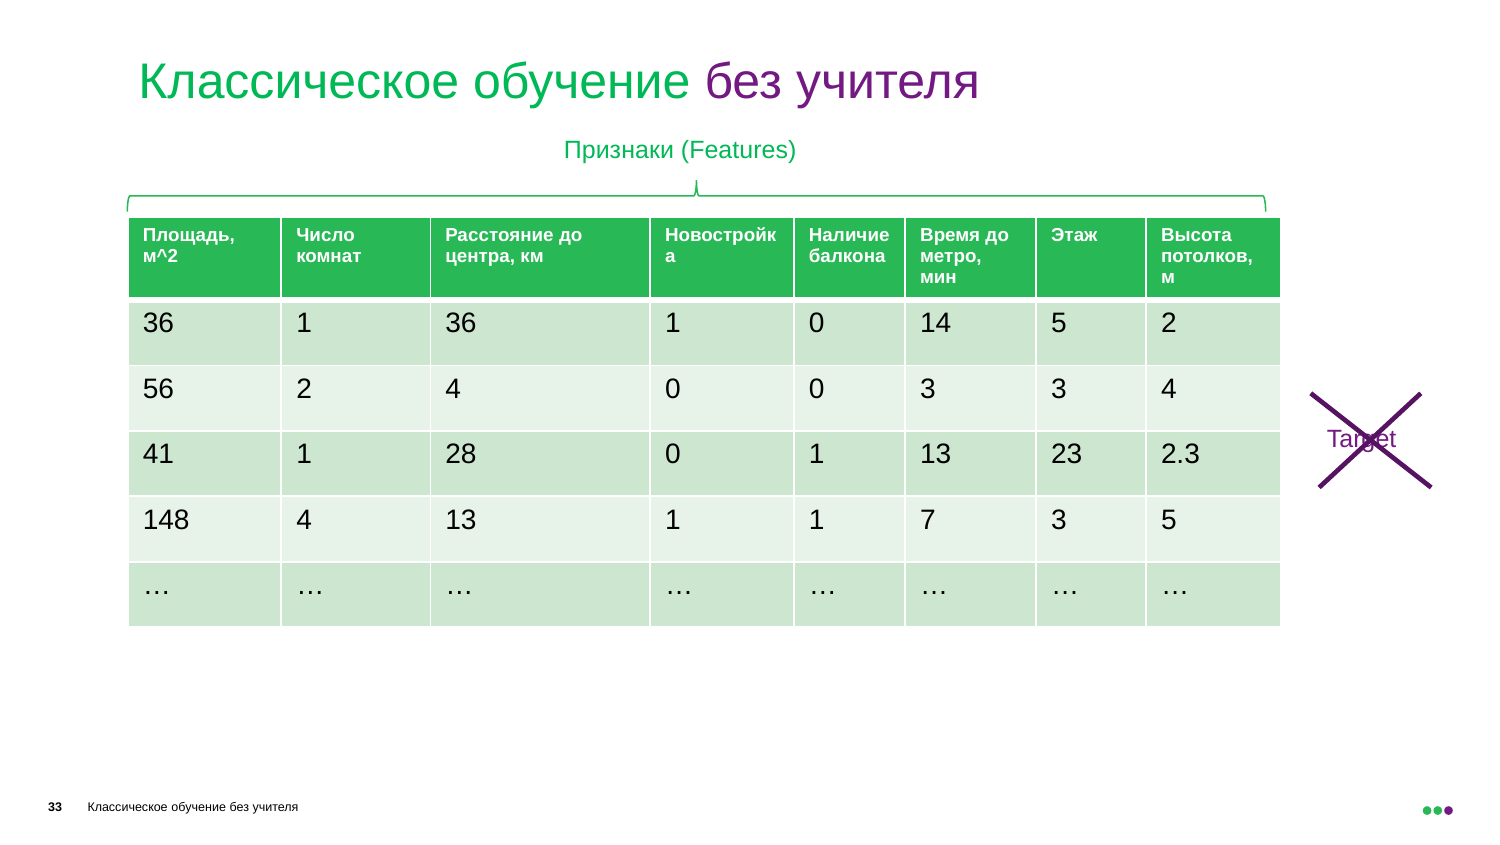

Классическое обучение без учителя
Признаки (Features)

| Площадь, м^2 | Число комнат | Расстояние до центра, км | Новостройка | Наличие балкона | Время до метро, мин | Этаж | Высота потолков, м |
| --- | --- | --- | --- | --- | --- | --- | --- |
| 36 | 1 | 36 | 1 | 0 | 14 | 5 | 2 |
| 56 | 2 | 4 | 0 | 0 | 3 | 3 | 4 |
| 41 | 1 | 28 | 0 | 1 | 13 | 23 | 2.3 |
| 148 | 4 | 13 | 1 | 1 | 7 | 3 | 5 |
| … | … | … | … | … | … | … | … |
Target
33
Классическое обучение без учителя